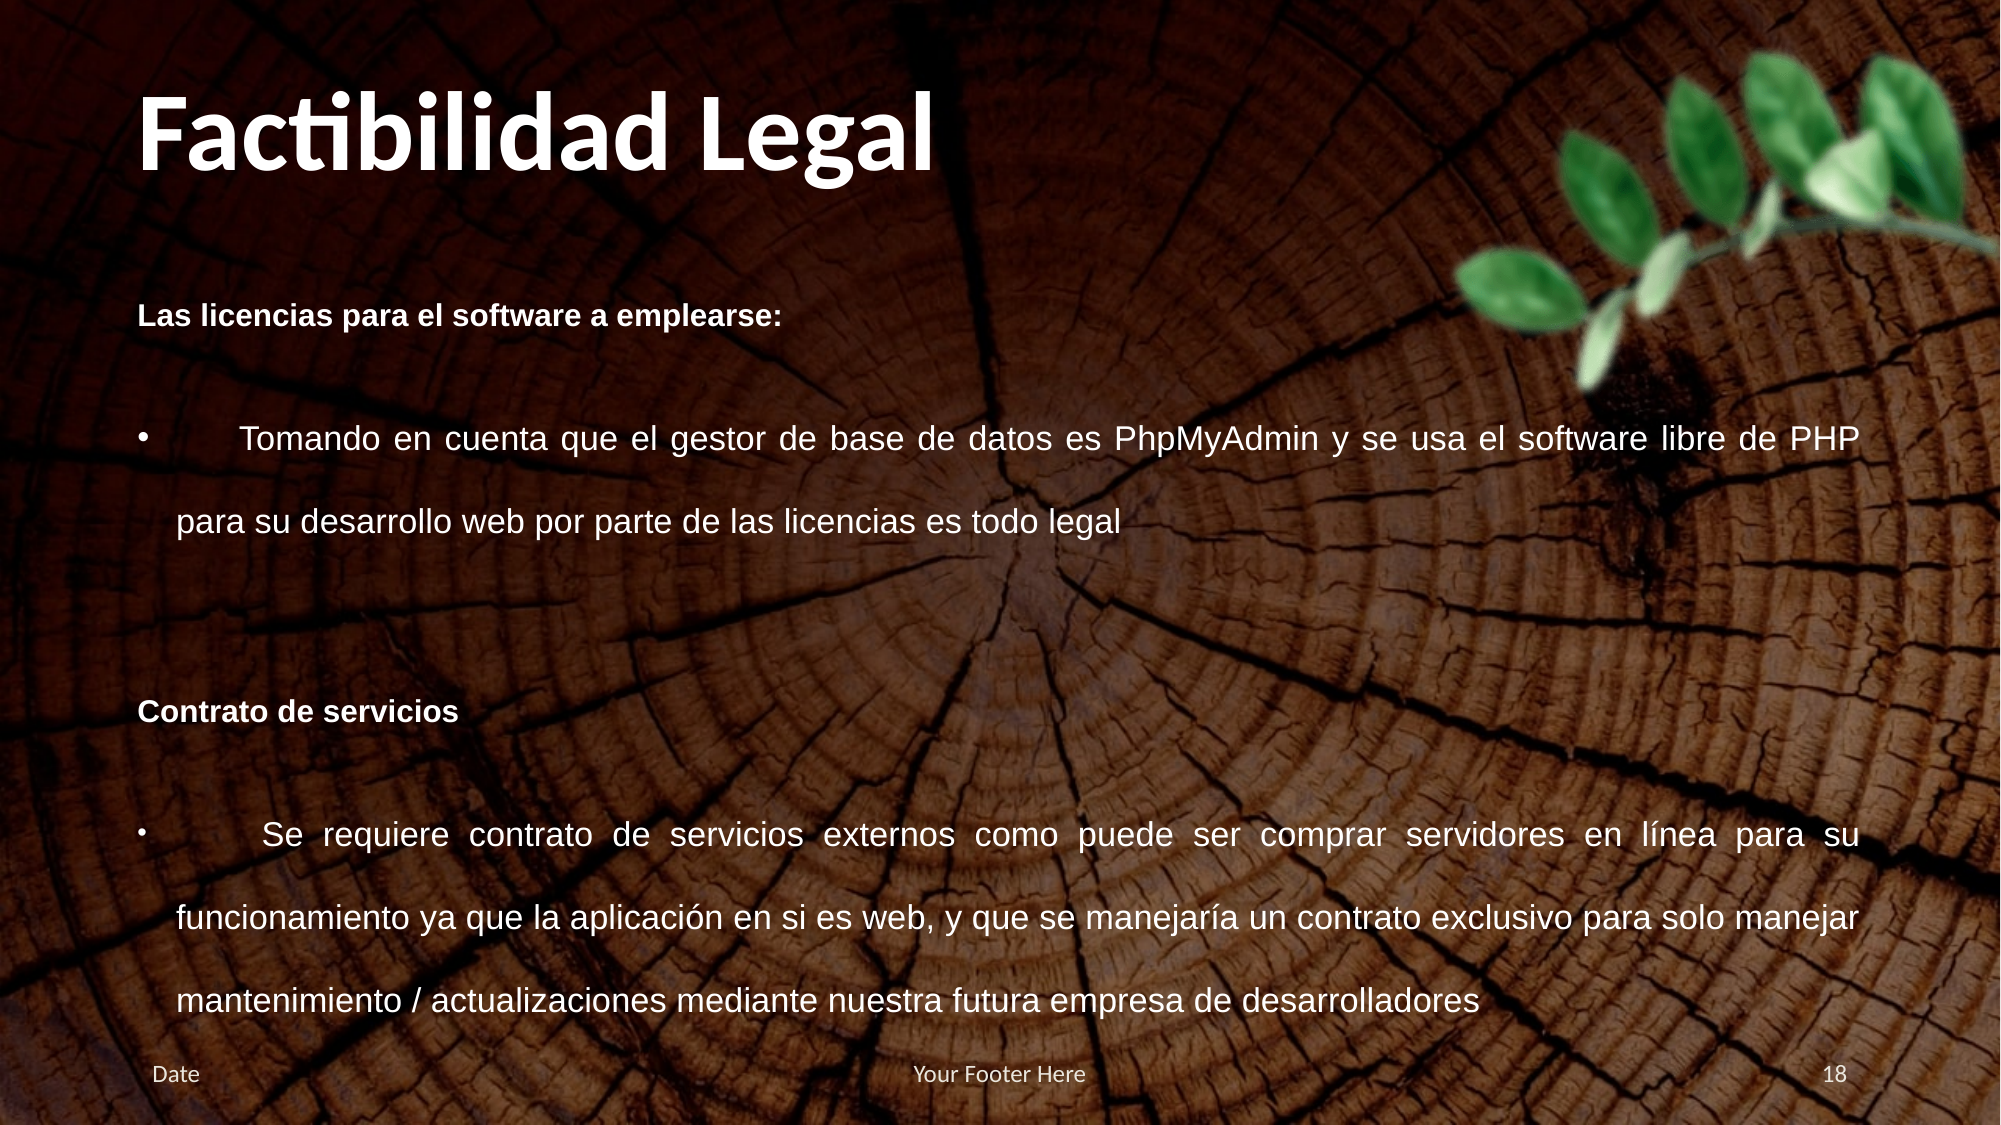

# Factibilidad Legal
Las licencias para el software a emplearse:
     Tomando en cuenta que el gestor de base de datos es PhpMyAdmin y se usa el software libre de PHP para su desarrollo web por parte de las licencias es todo legal

Contrato de servicios
     Se requiere contrato de servicios externos como puede ser comprar servidores en línea para su funcionamiento ya que la aplicación en si es web, y que se manejaría un contrato exclusivo para solo manejar mantenimiento / actualizaciones mediante nuestra futura empresa de desarrolladores

Date
Your Footer Here
18